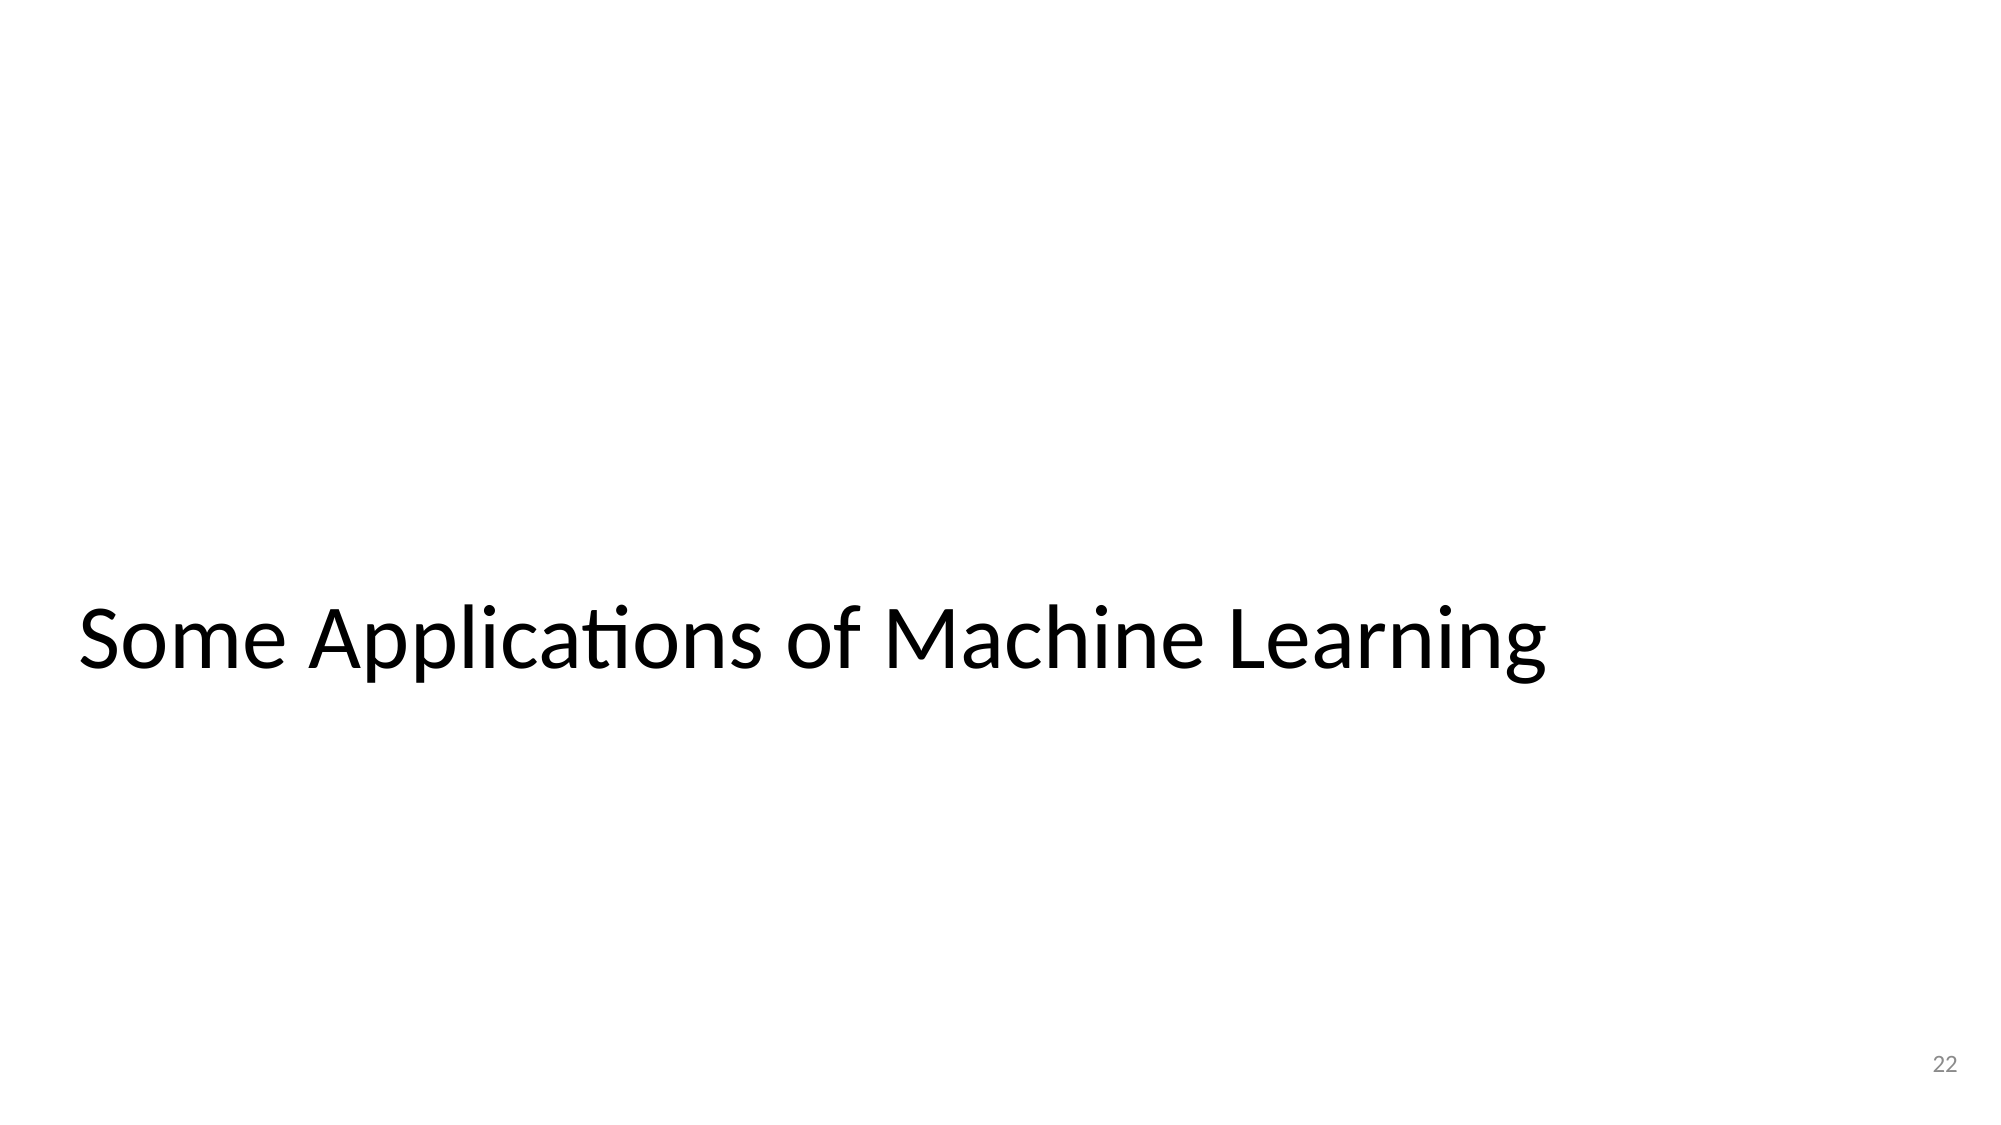

# Some Applications of Machine Learning
22